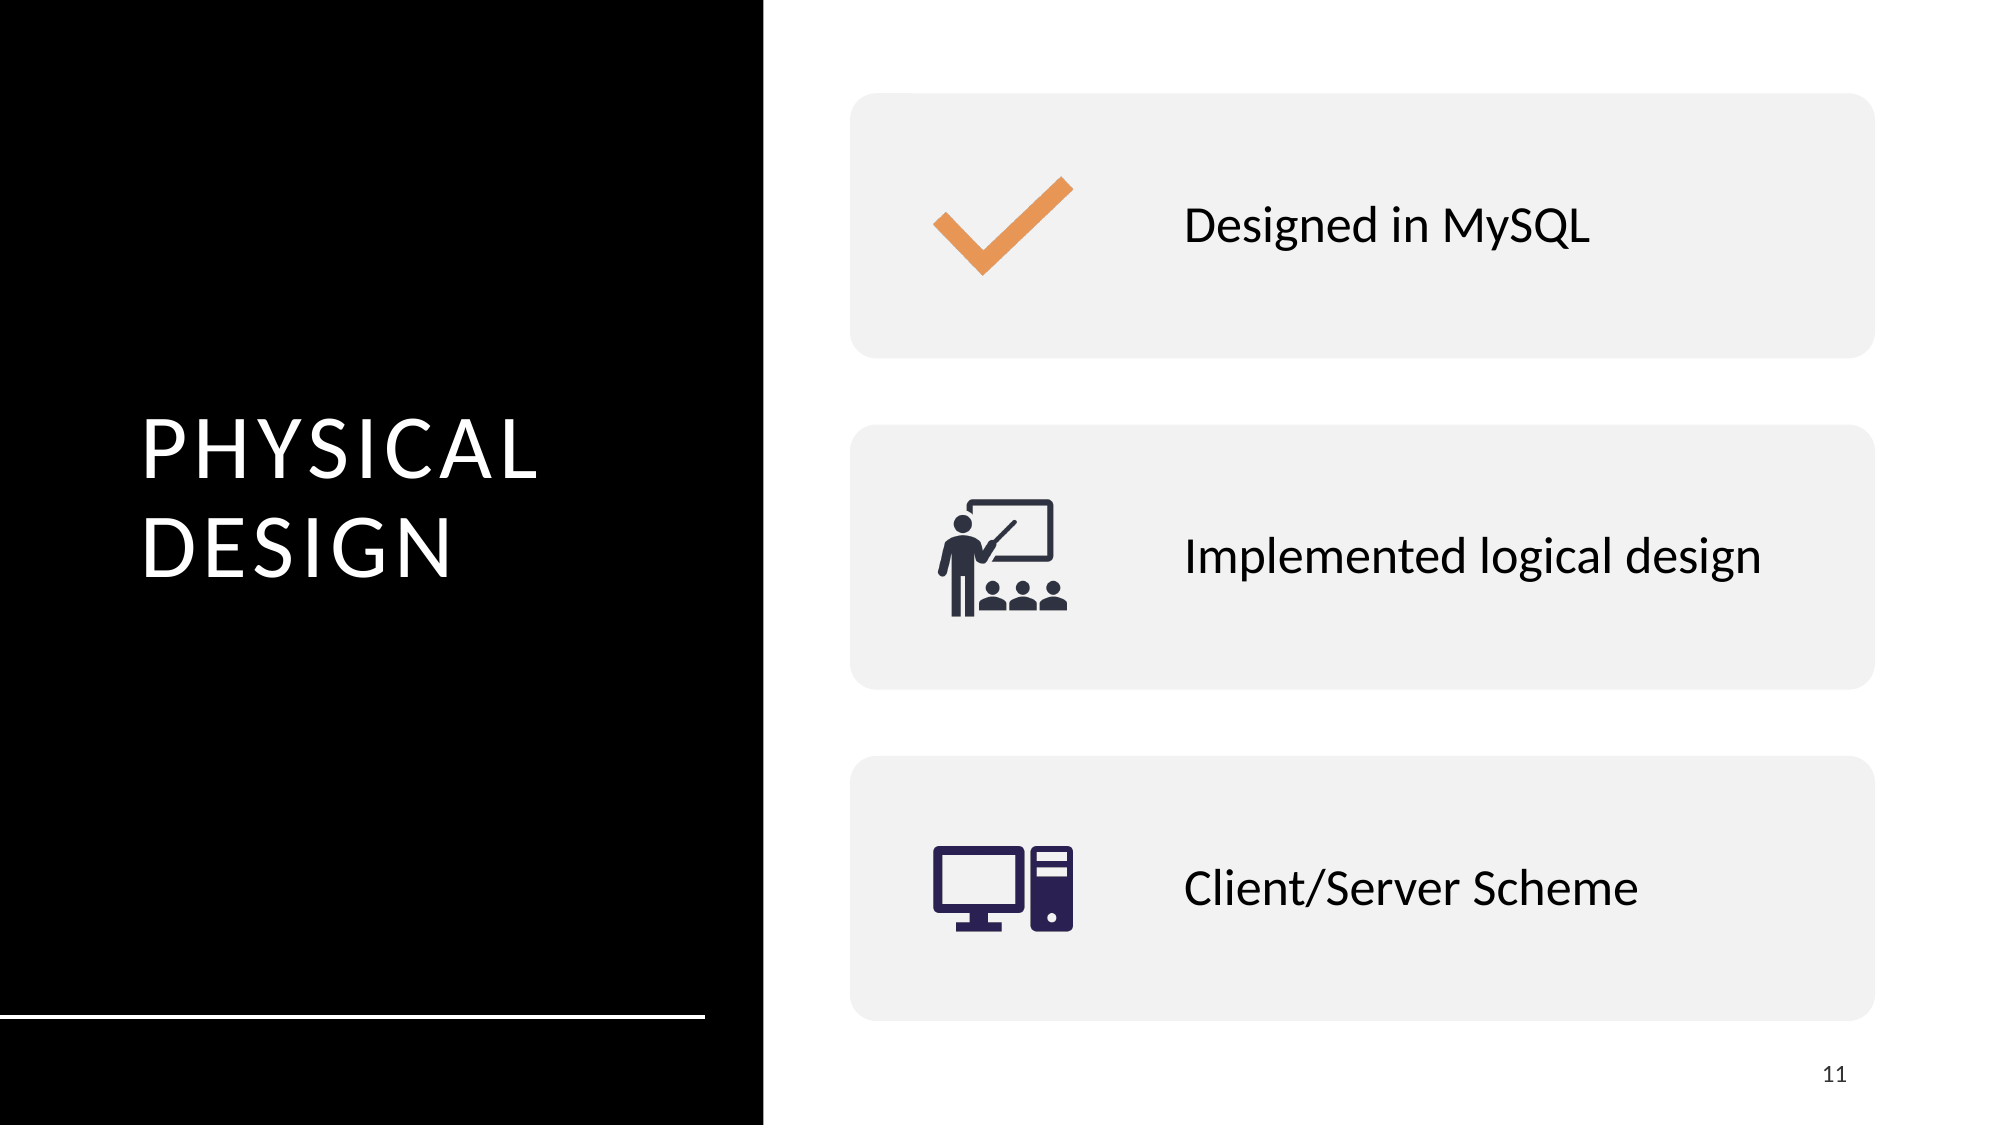

# Physical design
Designed in MySQL
Implemented logical design
Client/Server Scheme
11